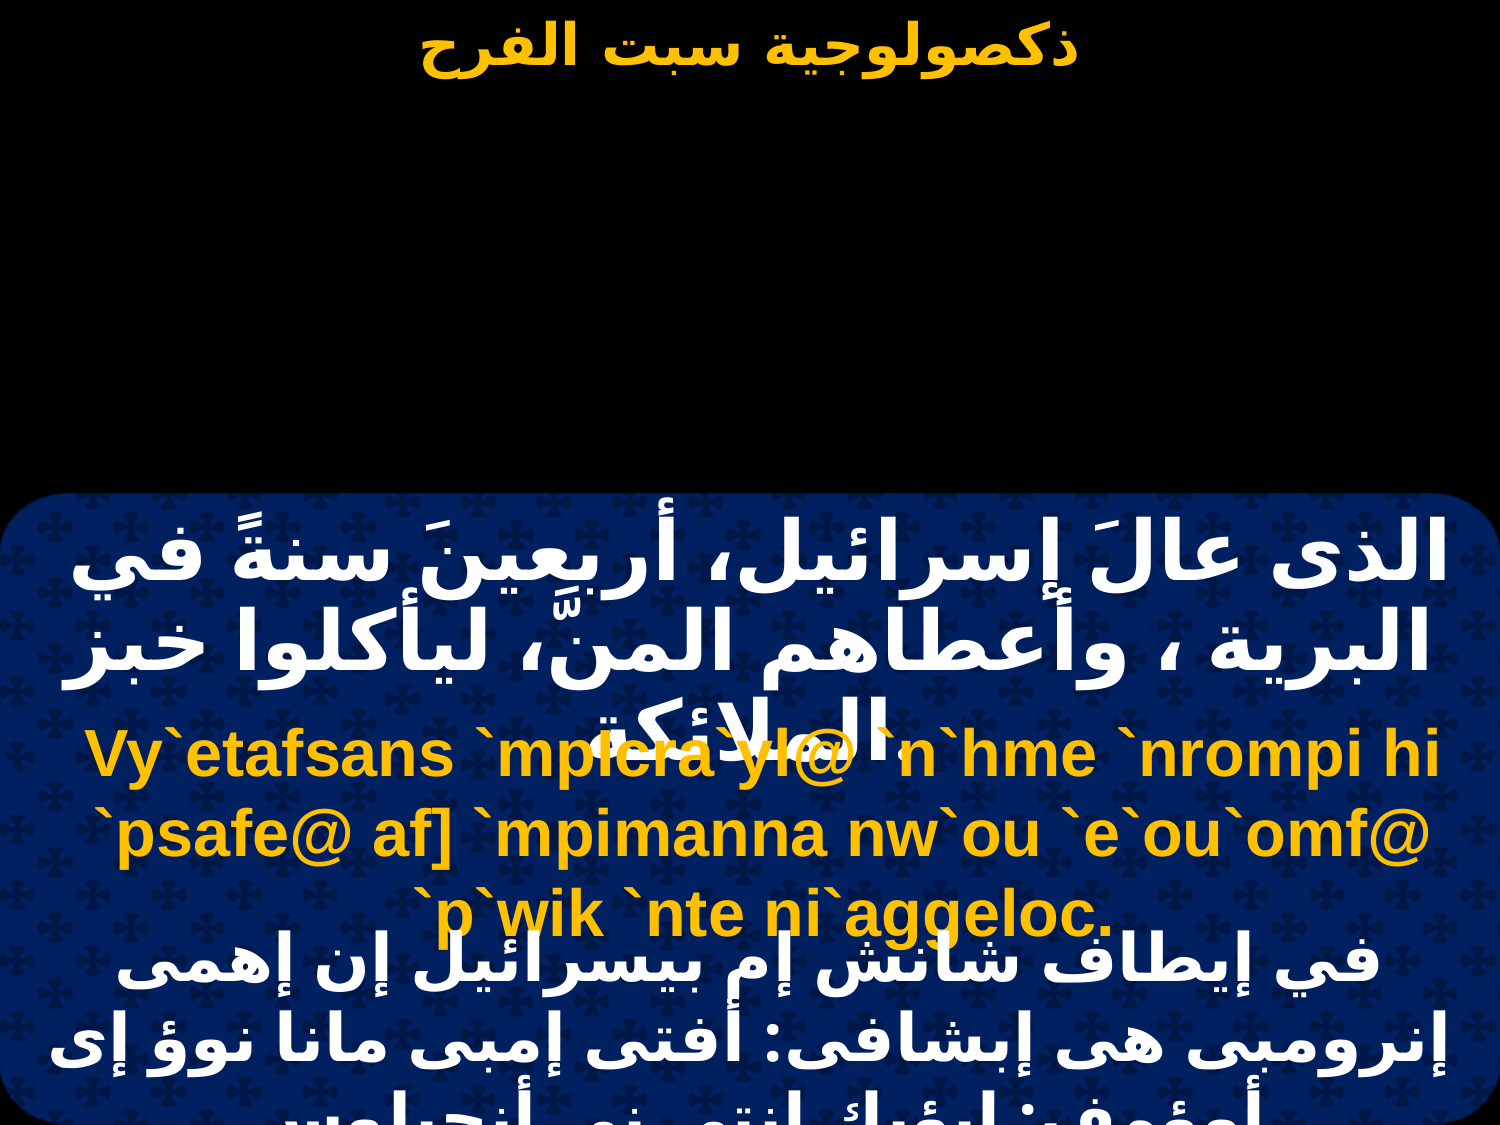

الذى عالَ إسرائيل، أربعينَ سنةً في البرية ، وأعطاهم المنَّ، ليأكلوا خبز الملائكة.

Vy`etafsans `mpIcra`yl@ `n`hme `nrompi hi `psafe@ af] `mpimanna nw`ou `e`ou`omf@ `p`wik `nte ni`aggeloc.

في إيطاف شانش إم بيسرائيل إن إهمى إنرومبى هى إبشافى: أفتى إمبى مانا نوؤ إى أوؤمف: ابؤيك إنتى نى أنجيلوس.